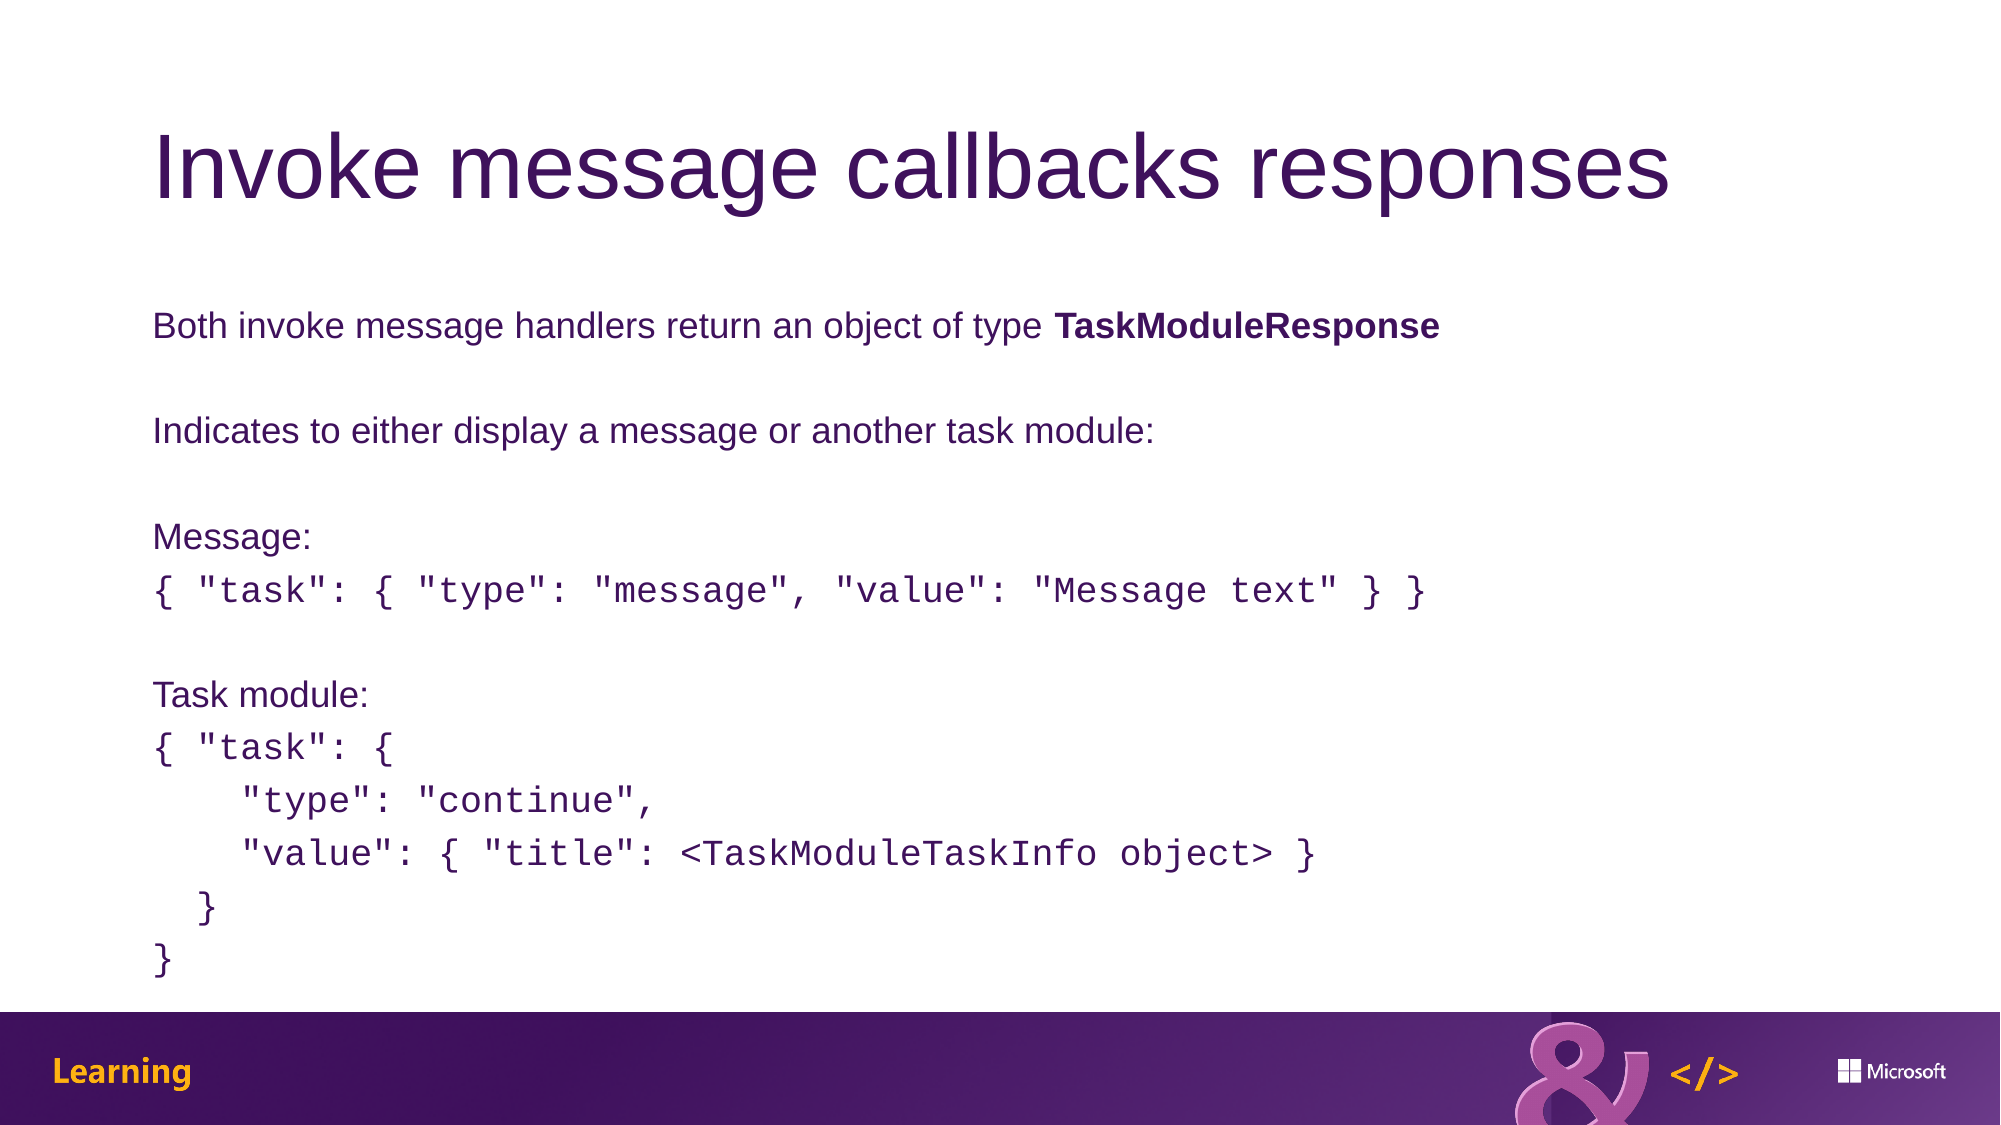

# Invoke message callbacks responses
Both invoke message handlers return an object of type TaskModuleResponse

Indicates to either display a message or another task module:

Message:
{ "task": { "type": "message", "value": "Message text" } }

Task module:
{ "task": {
    "type": "continue",
    "value": { "title": <TaskModuleTaskInfo object> }
  }
}